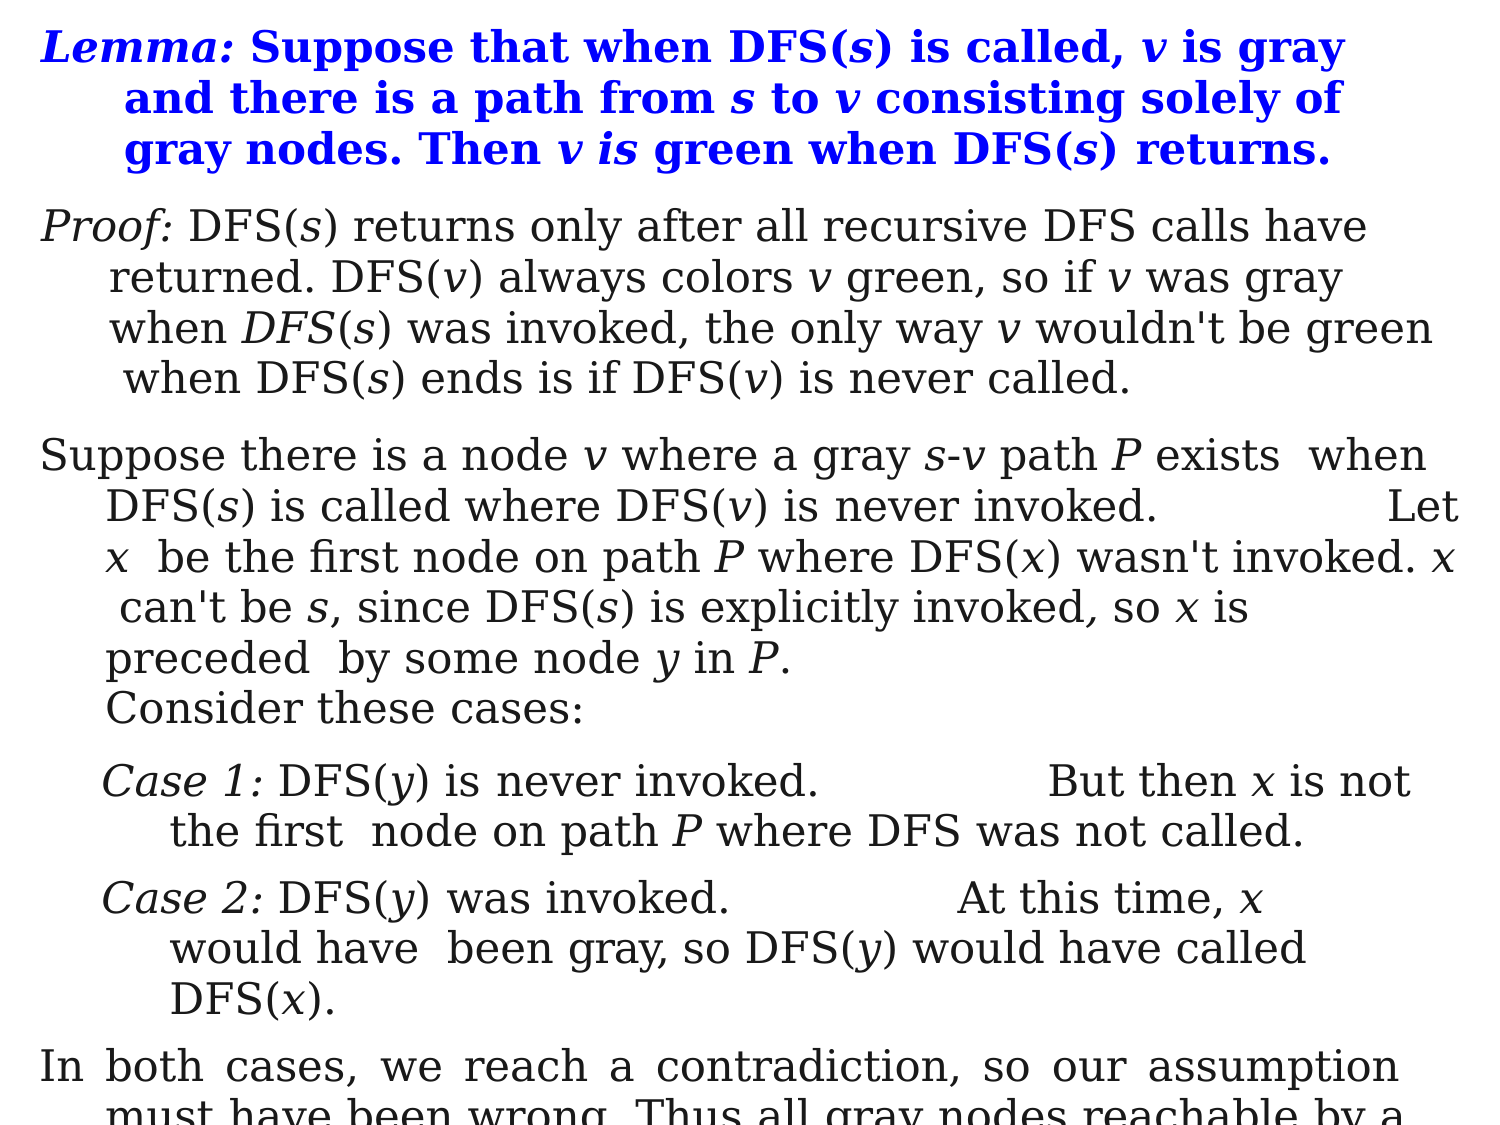

Lemma: Suppose that when DFS(s) is called, v is gray  and there is a path from s to v consisting solely of  gray nodes. Then v is green when DFS(s) returns.
Proof: DFS(s) returns only after all recursive DFS calls have  returned. DFS(v) always colors v green, so if v was gray  when DFS(s) was invoked, the only way v wouldn't be green  when DFS(s) ends is if DFS(v) is never called.
Suppose there is a node v where a gray s-v path P exists  when DFS(s) is called where DFS(v) is never invoked.	Let x  be the first node on path P where DFS(x) wasn't invoked. x  can't be s, since DFS(s) is explicitly invoked, so x is preceded  by some node y in P.	Consider these cases:
Case 1: DFS(y) is never invoked.	But then x is not the first  node on path P where DFS was not called.
Case 2: DFS(y) was invoked.	At this time, x would have  been gray, so DFS(y) would have called DFS(x).
In both cases, we reach a contradiction, so our assumption  must have been wrong. Thus all gray nodes reachable by a  gray path must been green when DFS(x) returns. ■